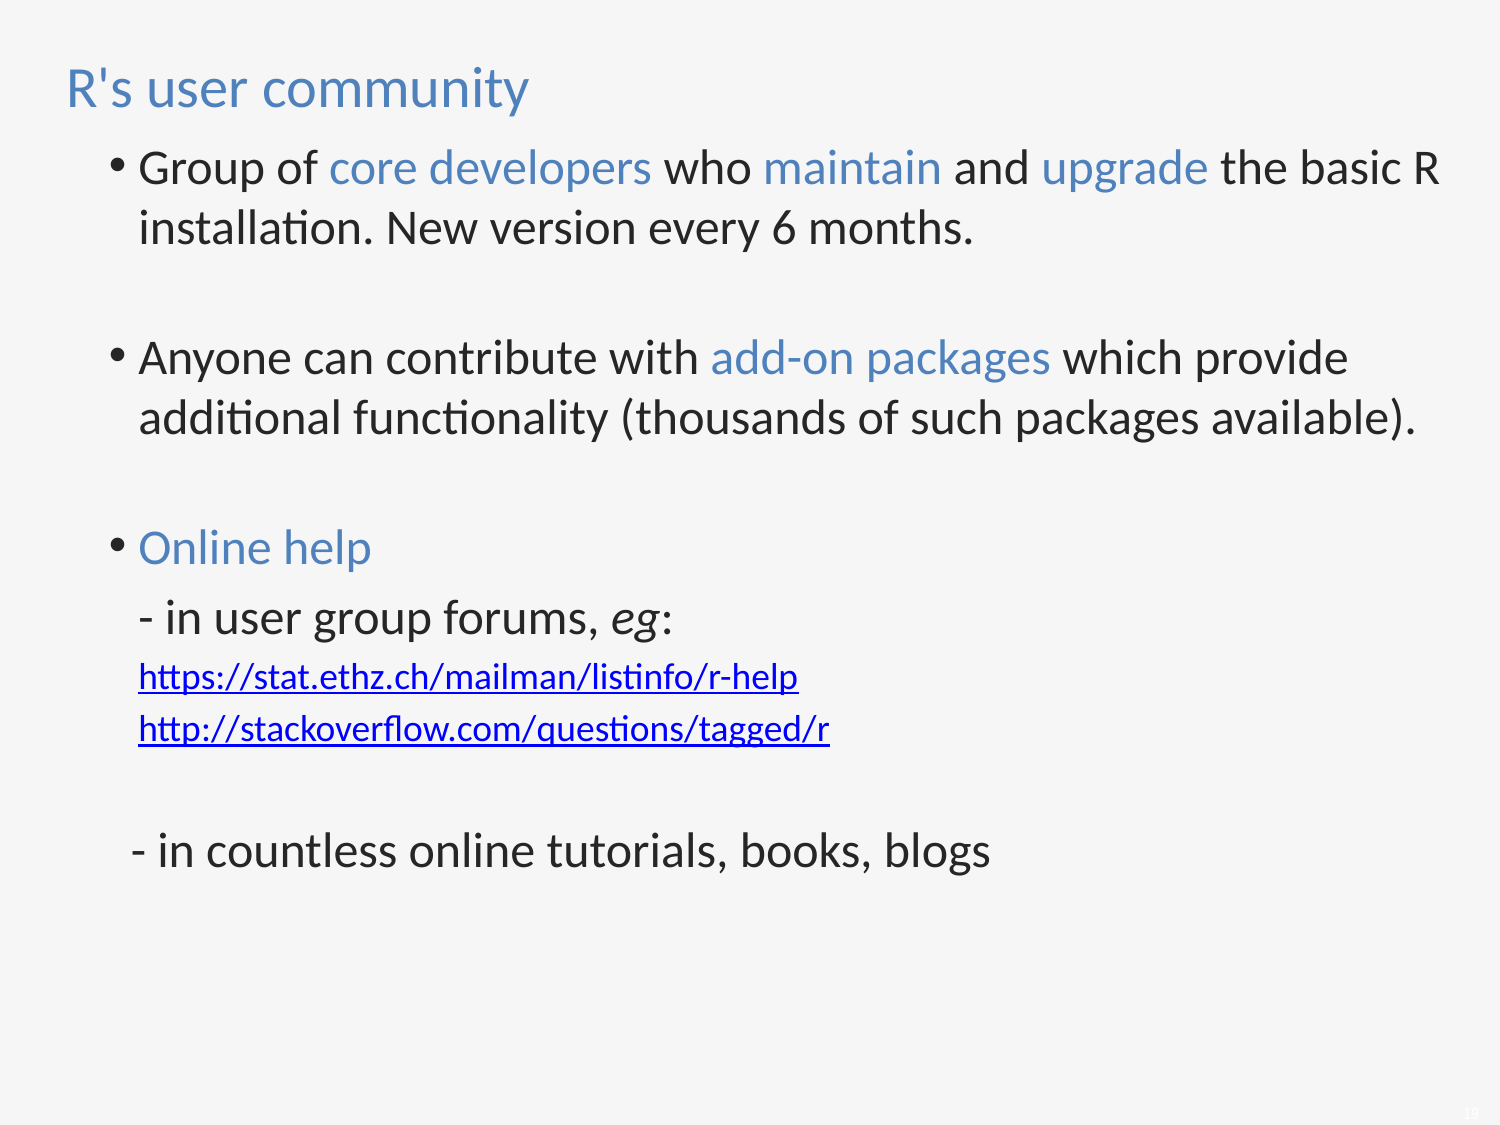

R's user community
Group of core developers who maintain and upgrade the basic R installation. New version every 6 months.

Anyone can contribute with add-on packages which provide additional functionality (thousands of such packages available).

Online help
- in user group forums, eg:
https://stat.ethz.ch/mailman/listinfo/r-help
http://stackoverflow.com/questions/tagged/r

  - in countless online tutorials, books, blogs